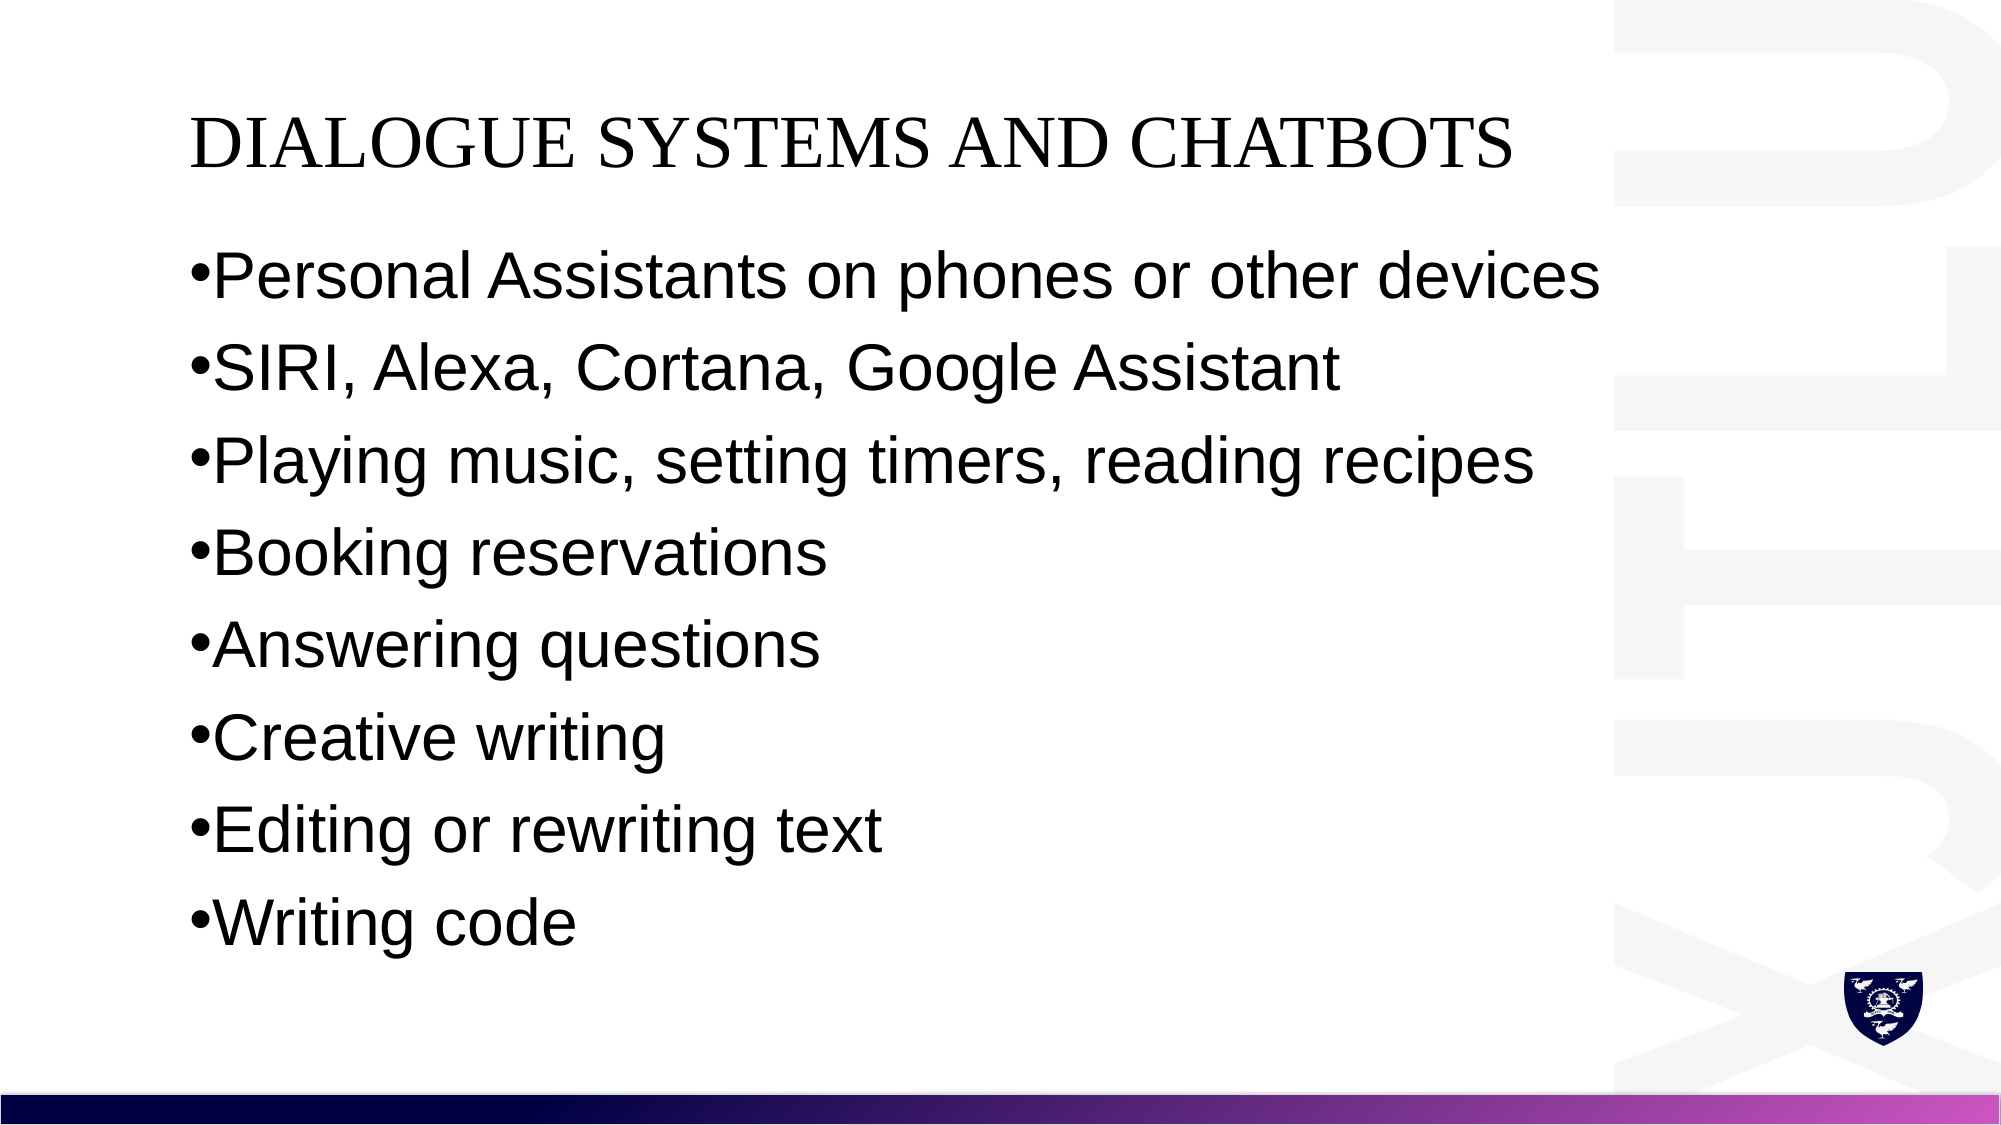

# Dialogue Systems and Chatbots
Personal Assistants on phones or other devices
SIRI, Alexa, Cortana, Google Assistant
Playing music, setting timers, reading recipes
Booking reservations
Answering questions
Creative writing
Editing or rewriting text
Writing code